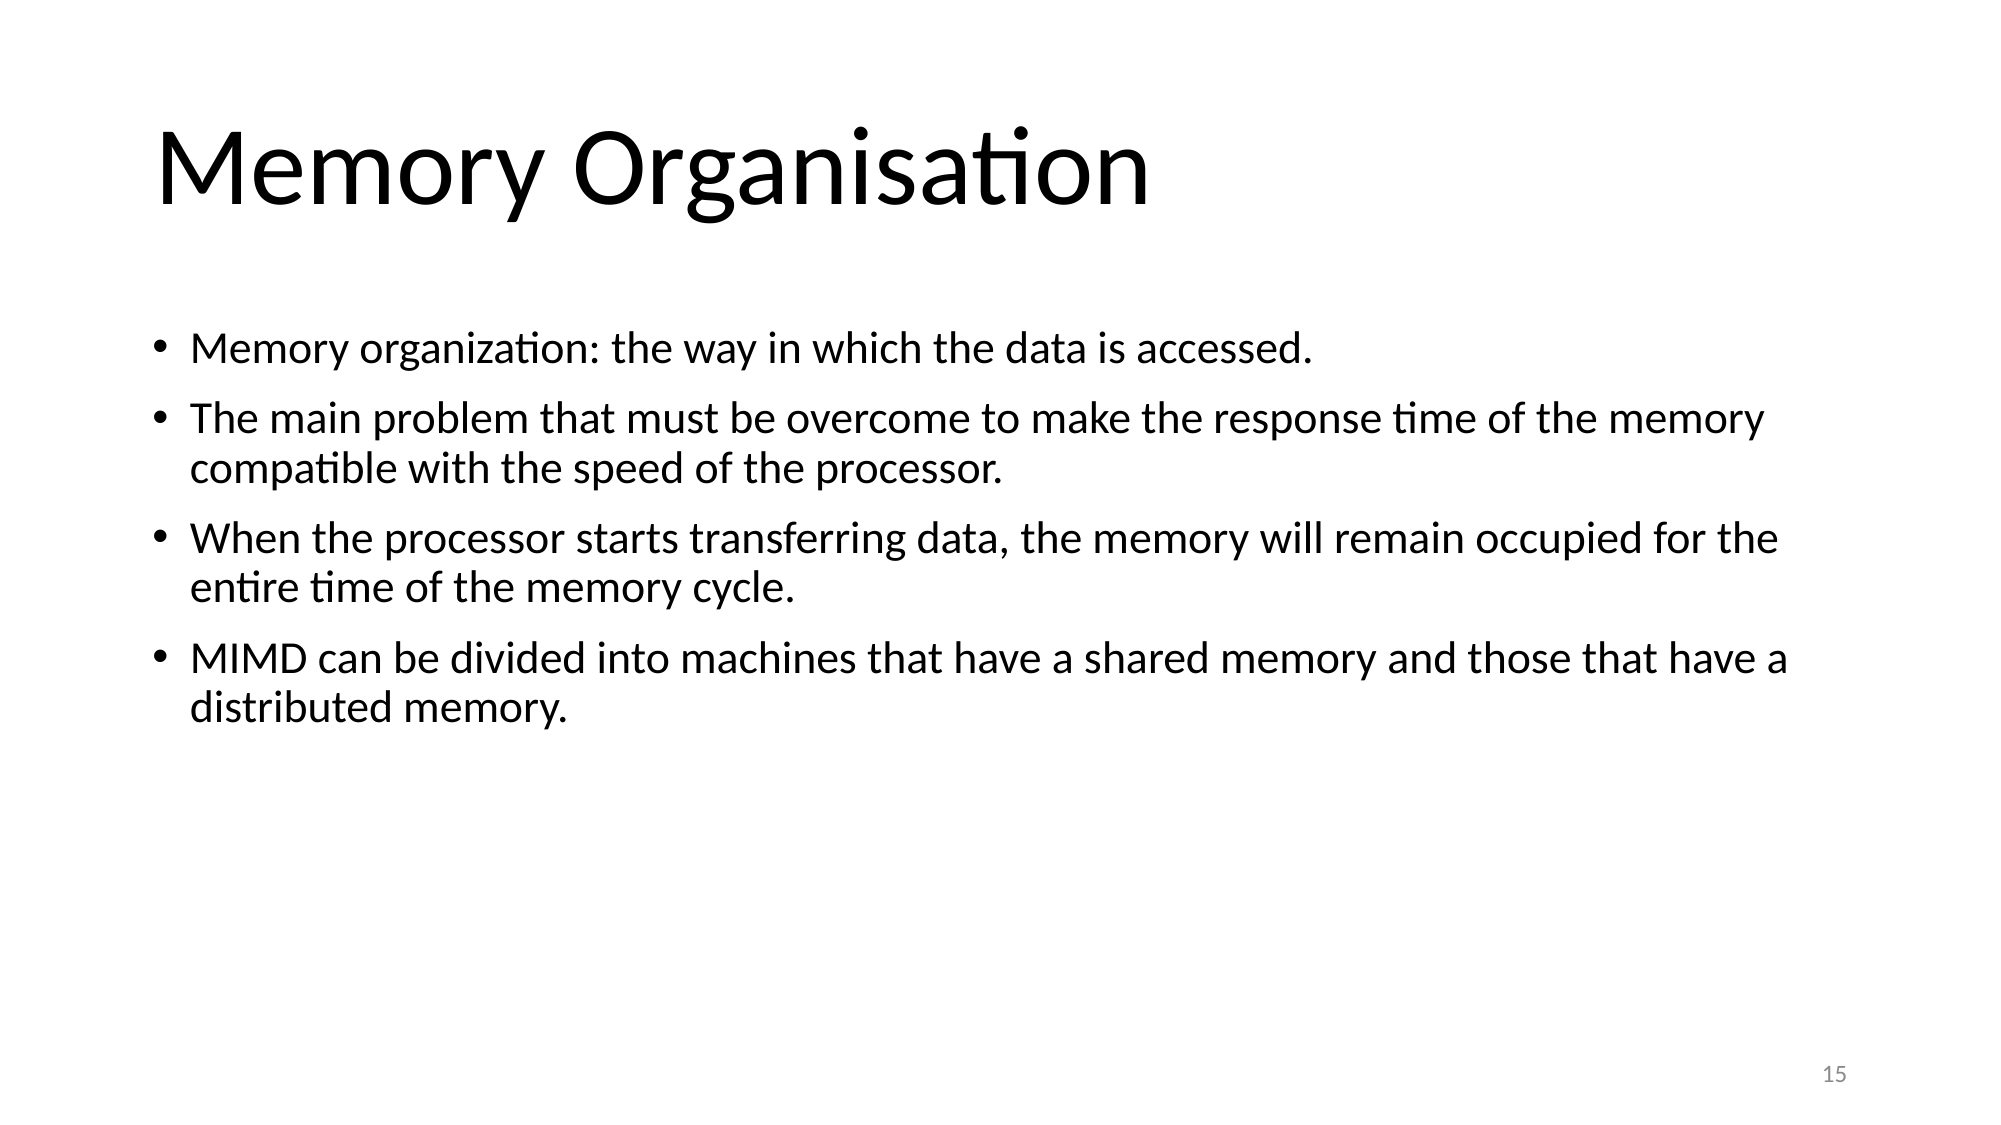

Memory Organisation
Memory organization: the way in which the data is accessed.
The main problem that must be overcome to make the response time of the memory compatible with the speed of the processor.
When the processor starts transferring data, the memory will remain occupied for the entire time of the memory cycle.
MIMD can be divided into machines that have a shared memory and those that have a distributed memory.
15